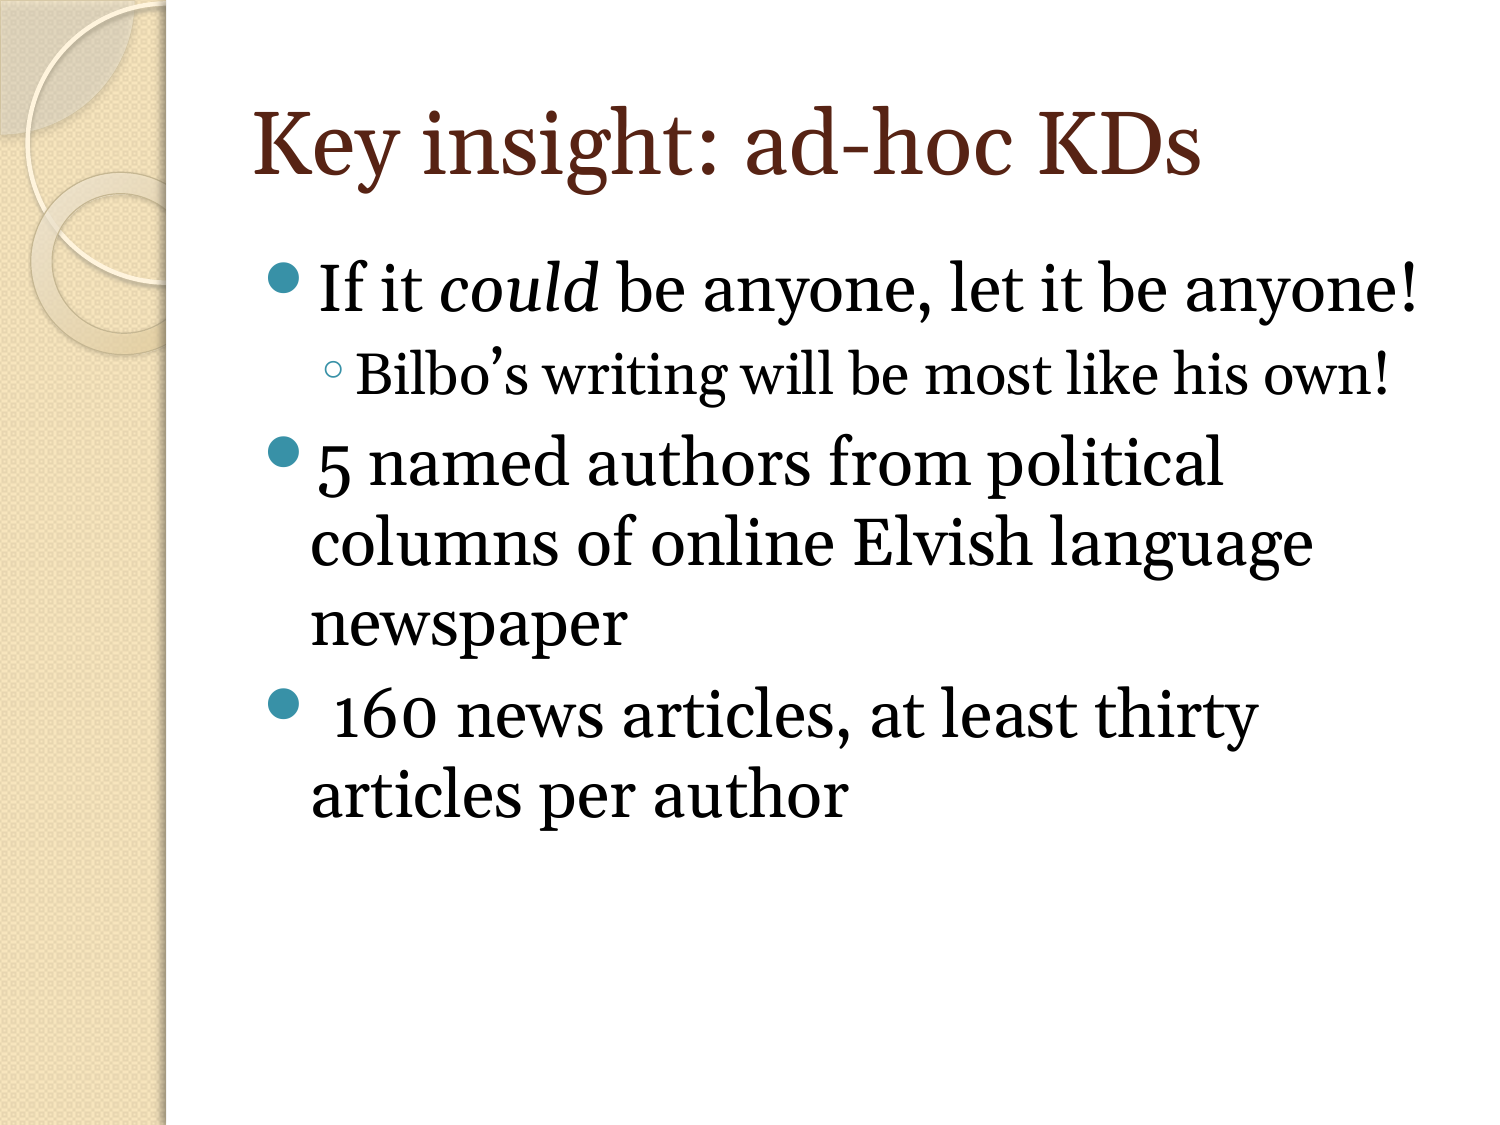

# Key insight: ad-hoc KDs
If it could be anyone, let it be anyone!
Bilbo’s writing will be most like his own!
5 named authors from political columns of online Elvish language newspaper
 160 news articles, at least thirty articles per author